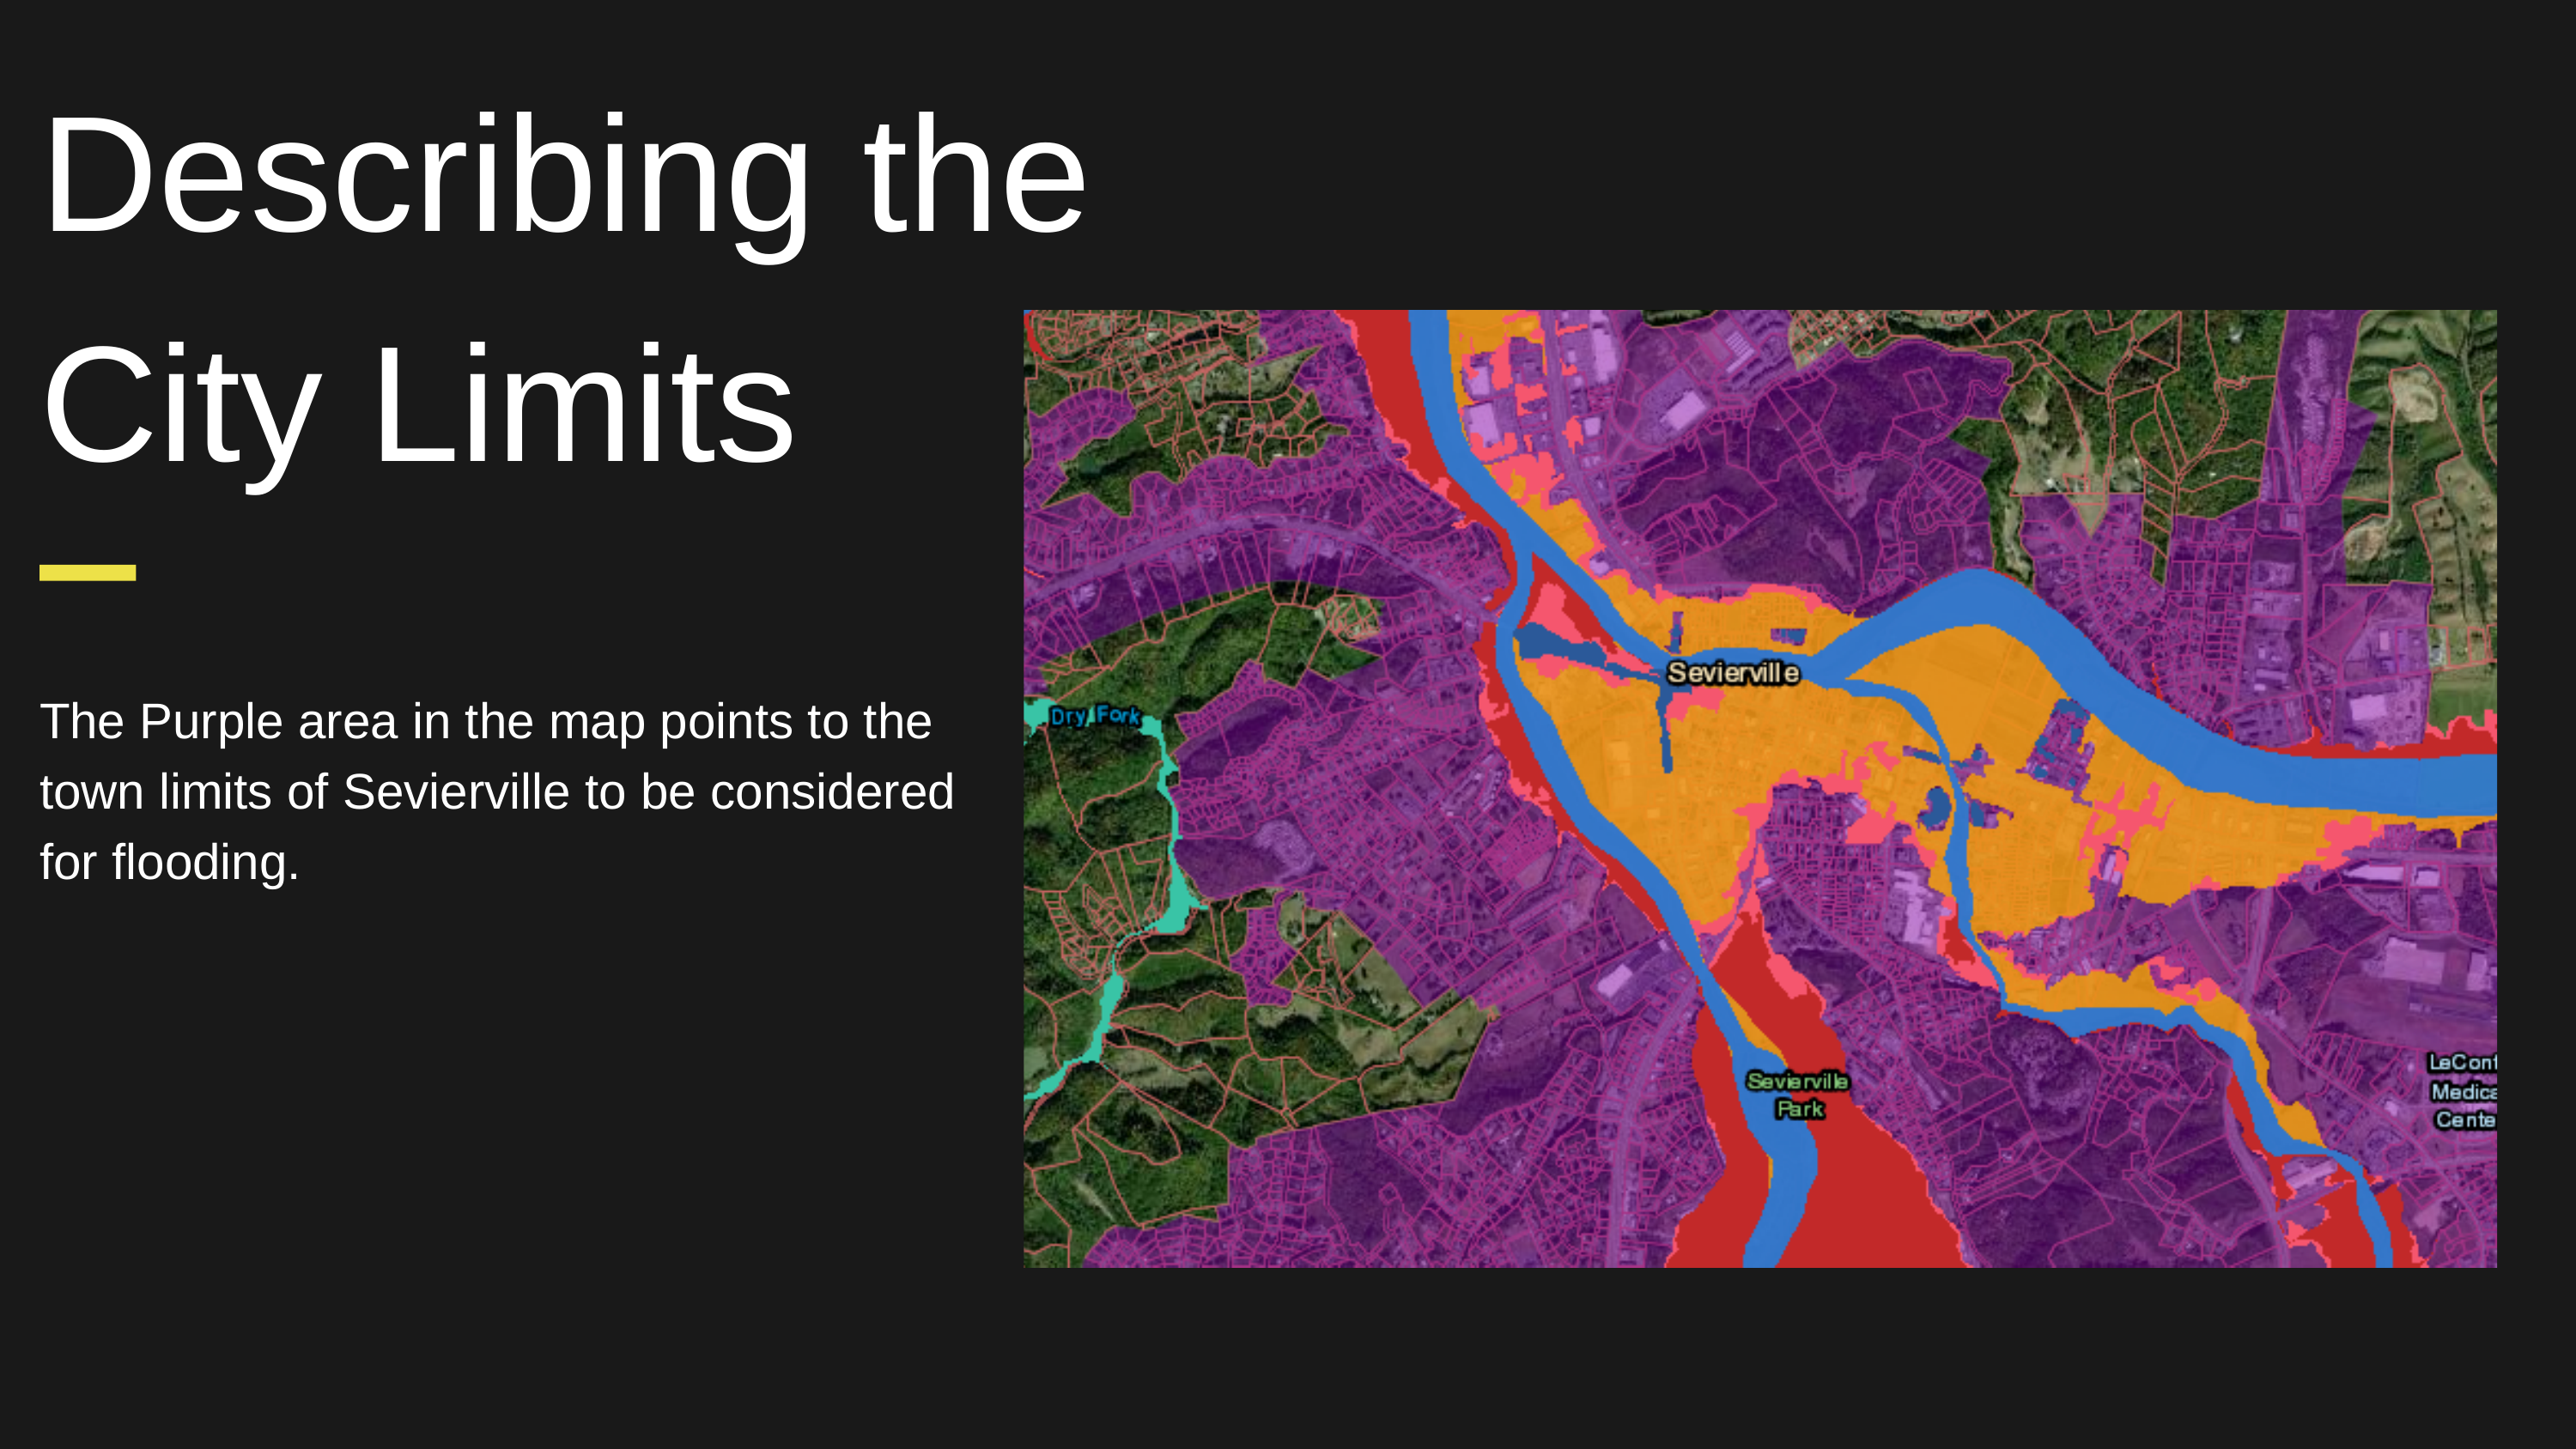

Describing the
City Limits

The Purple area in the map points to the town limits of Sevierville to be considered for flooding.